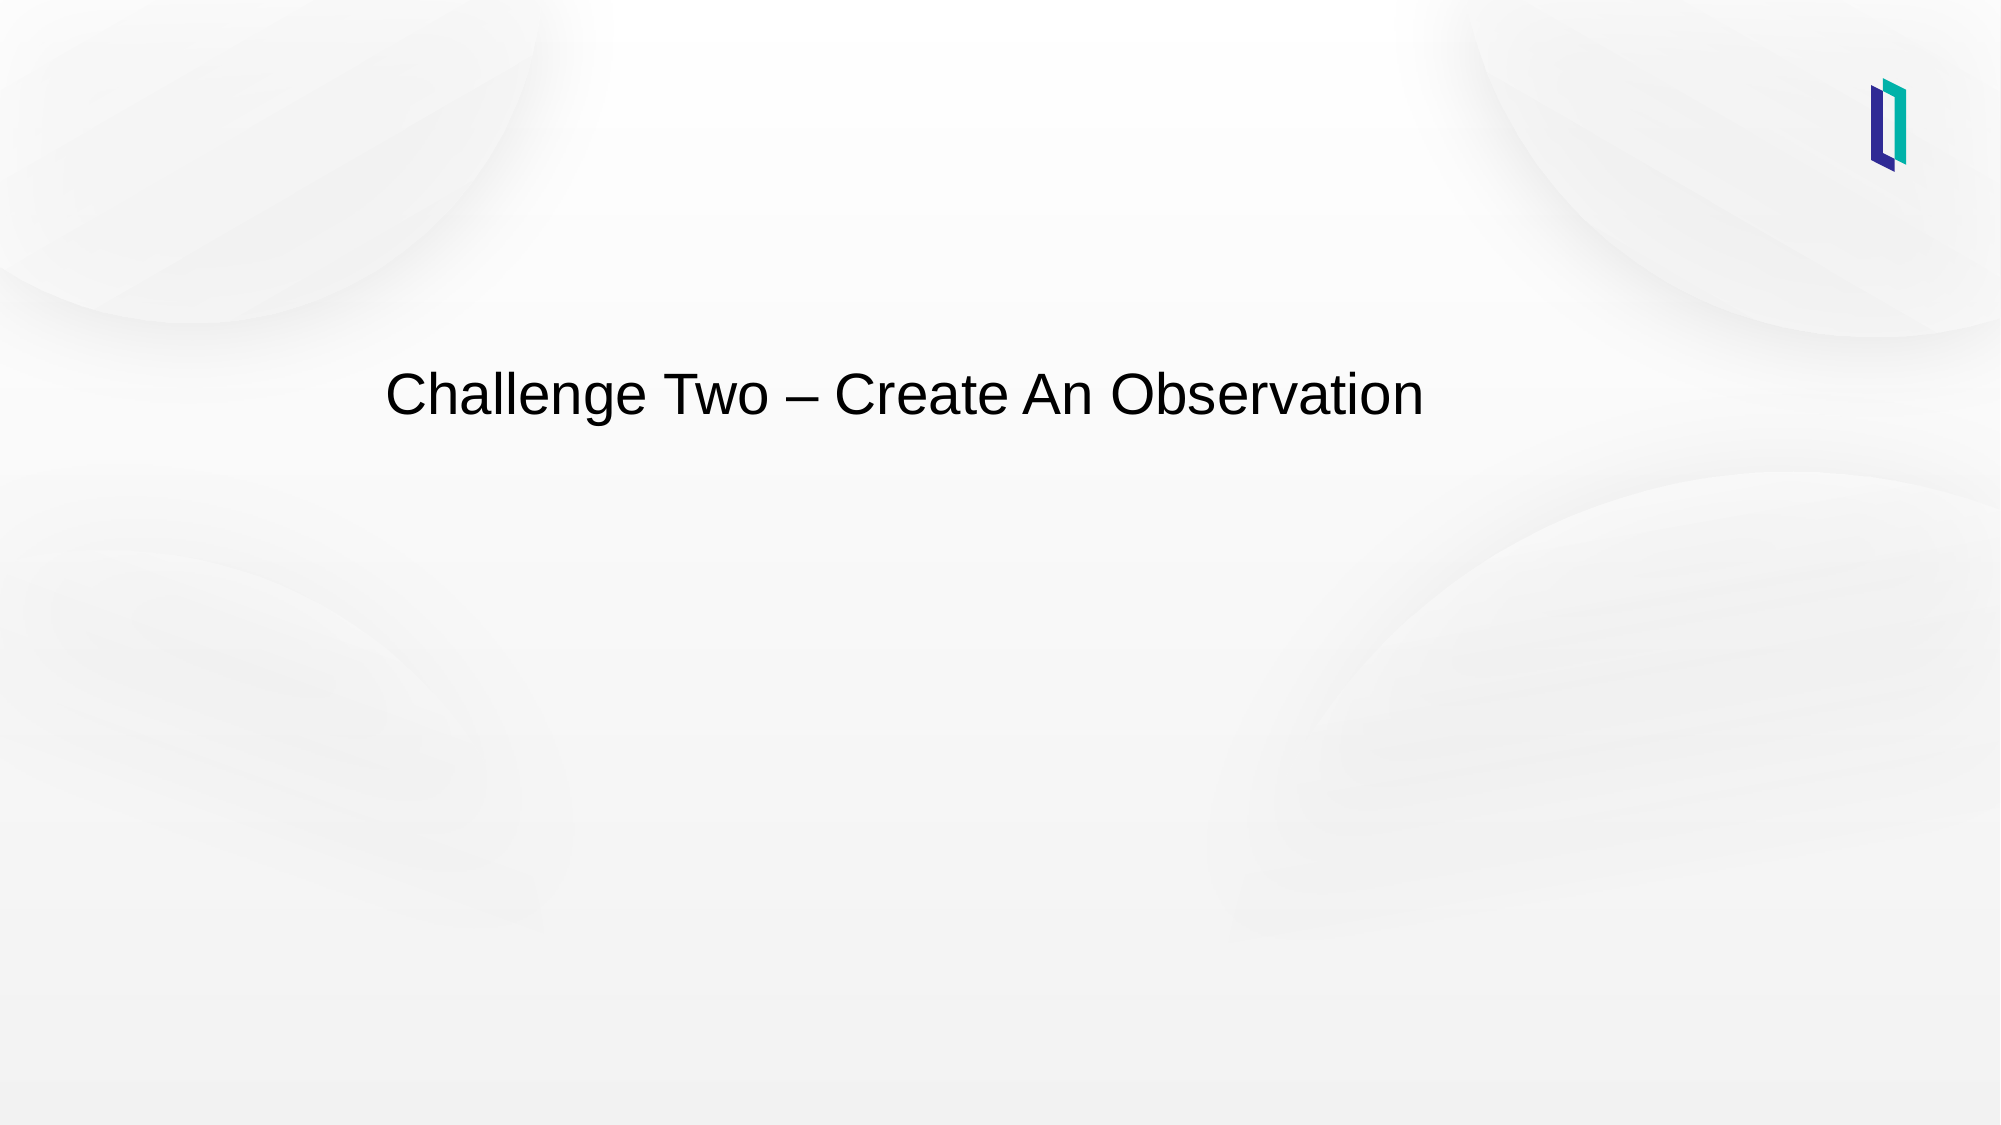

# Challenge Two – Create An Observation